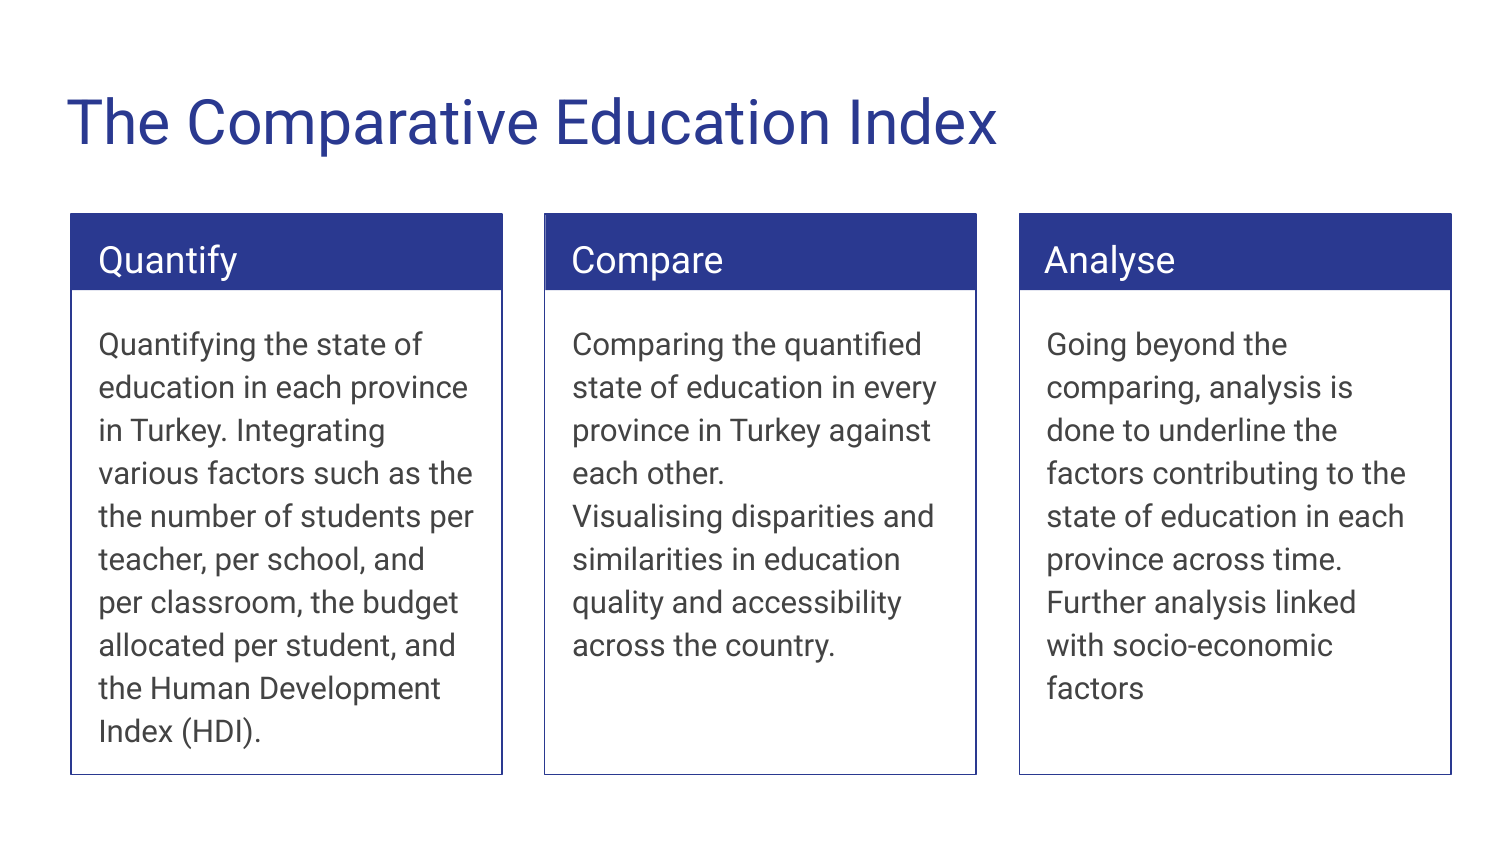

# The Comparative Education Index

Quantify

Compare

Analyse
Quantifying the state of education in each province in Turkey. Integrating various factors such as the the number of students per teacher, per school, and per classroom, the budget allocated per student, and the Human Development Index (HDI).
Comparing the quantified state of education in every province in Turkey against each other.
Visualising disparities and similarities in education quality and accessibility across the country.
Going beyond the comparing, analysis is done to underline the factors contributing to the state of education in each province across time.
Further analysis linked with socio-economic factors